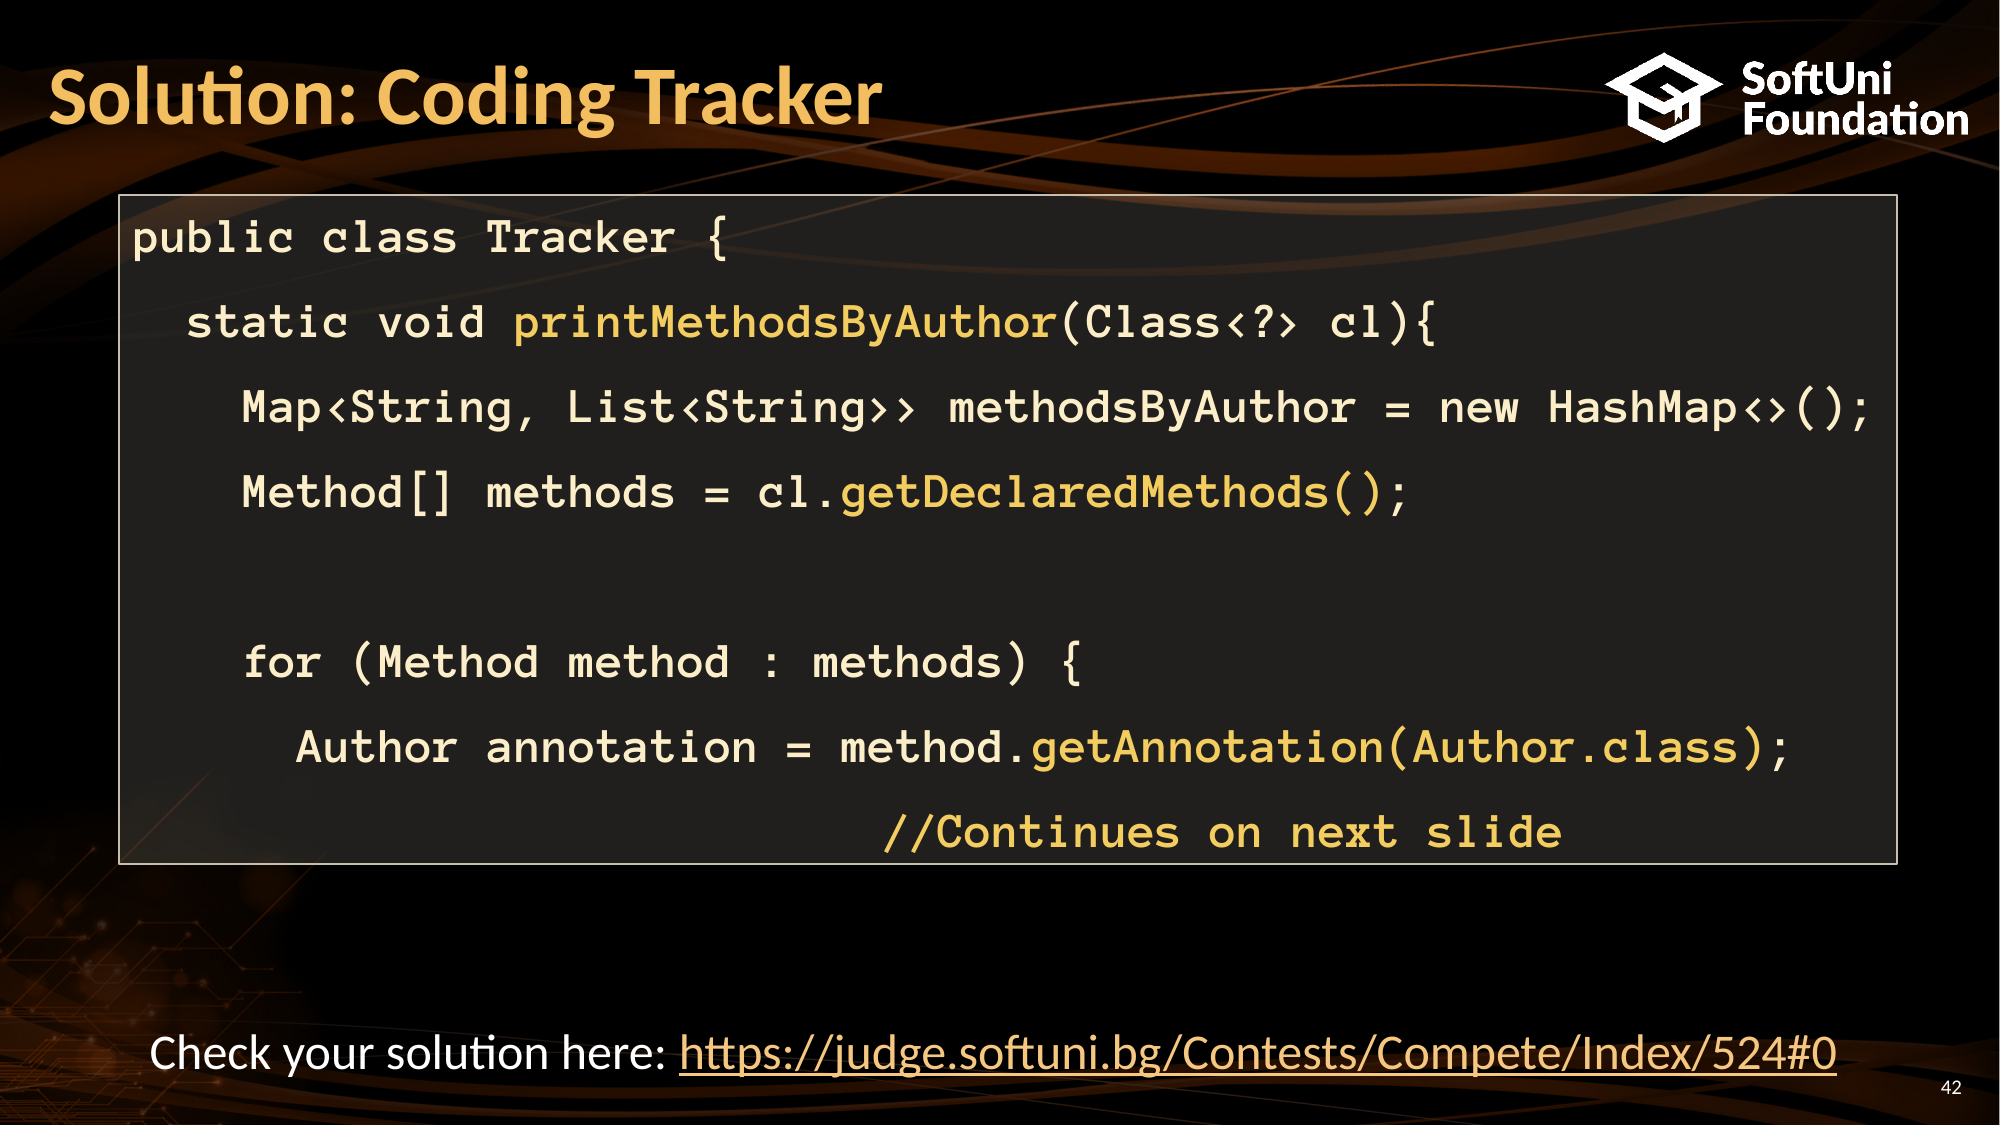

# Solution: Coding Tracker
public class Tracker {
  static void printMethodsByAuthor(Class<?> cl){
    Map<String, List<String>> methodsByAuthor = new HashMap<>();
    Method[] methods = cl.getDeclaredMethods();

    for (Method method : methods) {
      Author annotation = method.getAnnotation(Author.class);
  					//Continues on next slide
Check your solution here: https://judge.softuni.bg/Contests/Compete/Index/524#0
42